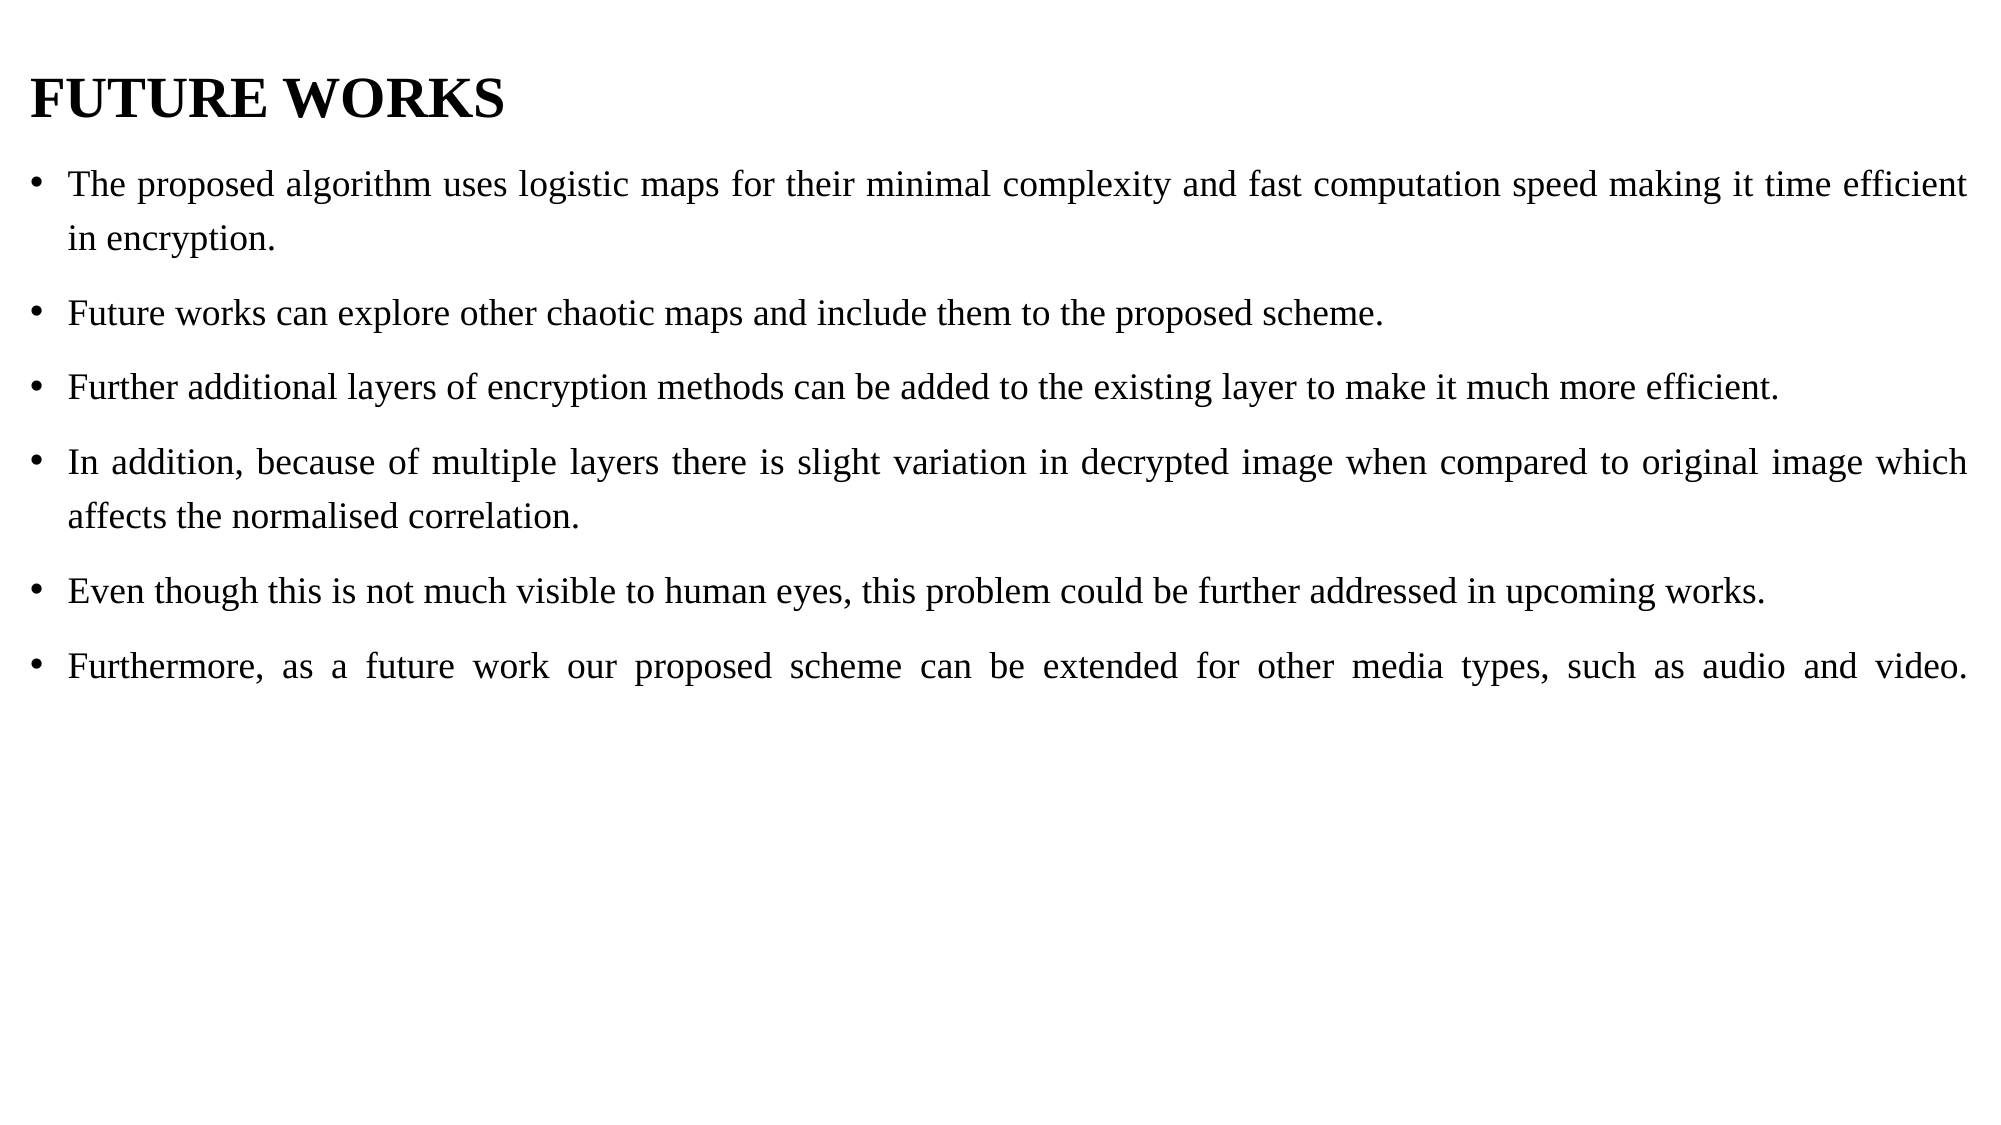

FUTURE WORKS
The proposed algorithm uses logistic maps for their minimal complexity and fast computation speed making it time efficient in encryption.
Future works can explore other chaotic maps and include them to the proposed scheme.
Further additional layers of encryption methods can be added to the existing layer to make it much more efficient.
In addition, because of multiple layers there is slight variation in decrypted image when compared to original image which affects the normalised correlation.
Even though this is not much visible to human eyes, this problem could be further addressed in upcoming works.
Furthermore, as a future work our proposed scheme can be extended for other media types, such as audio and video.